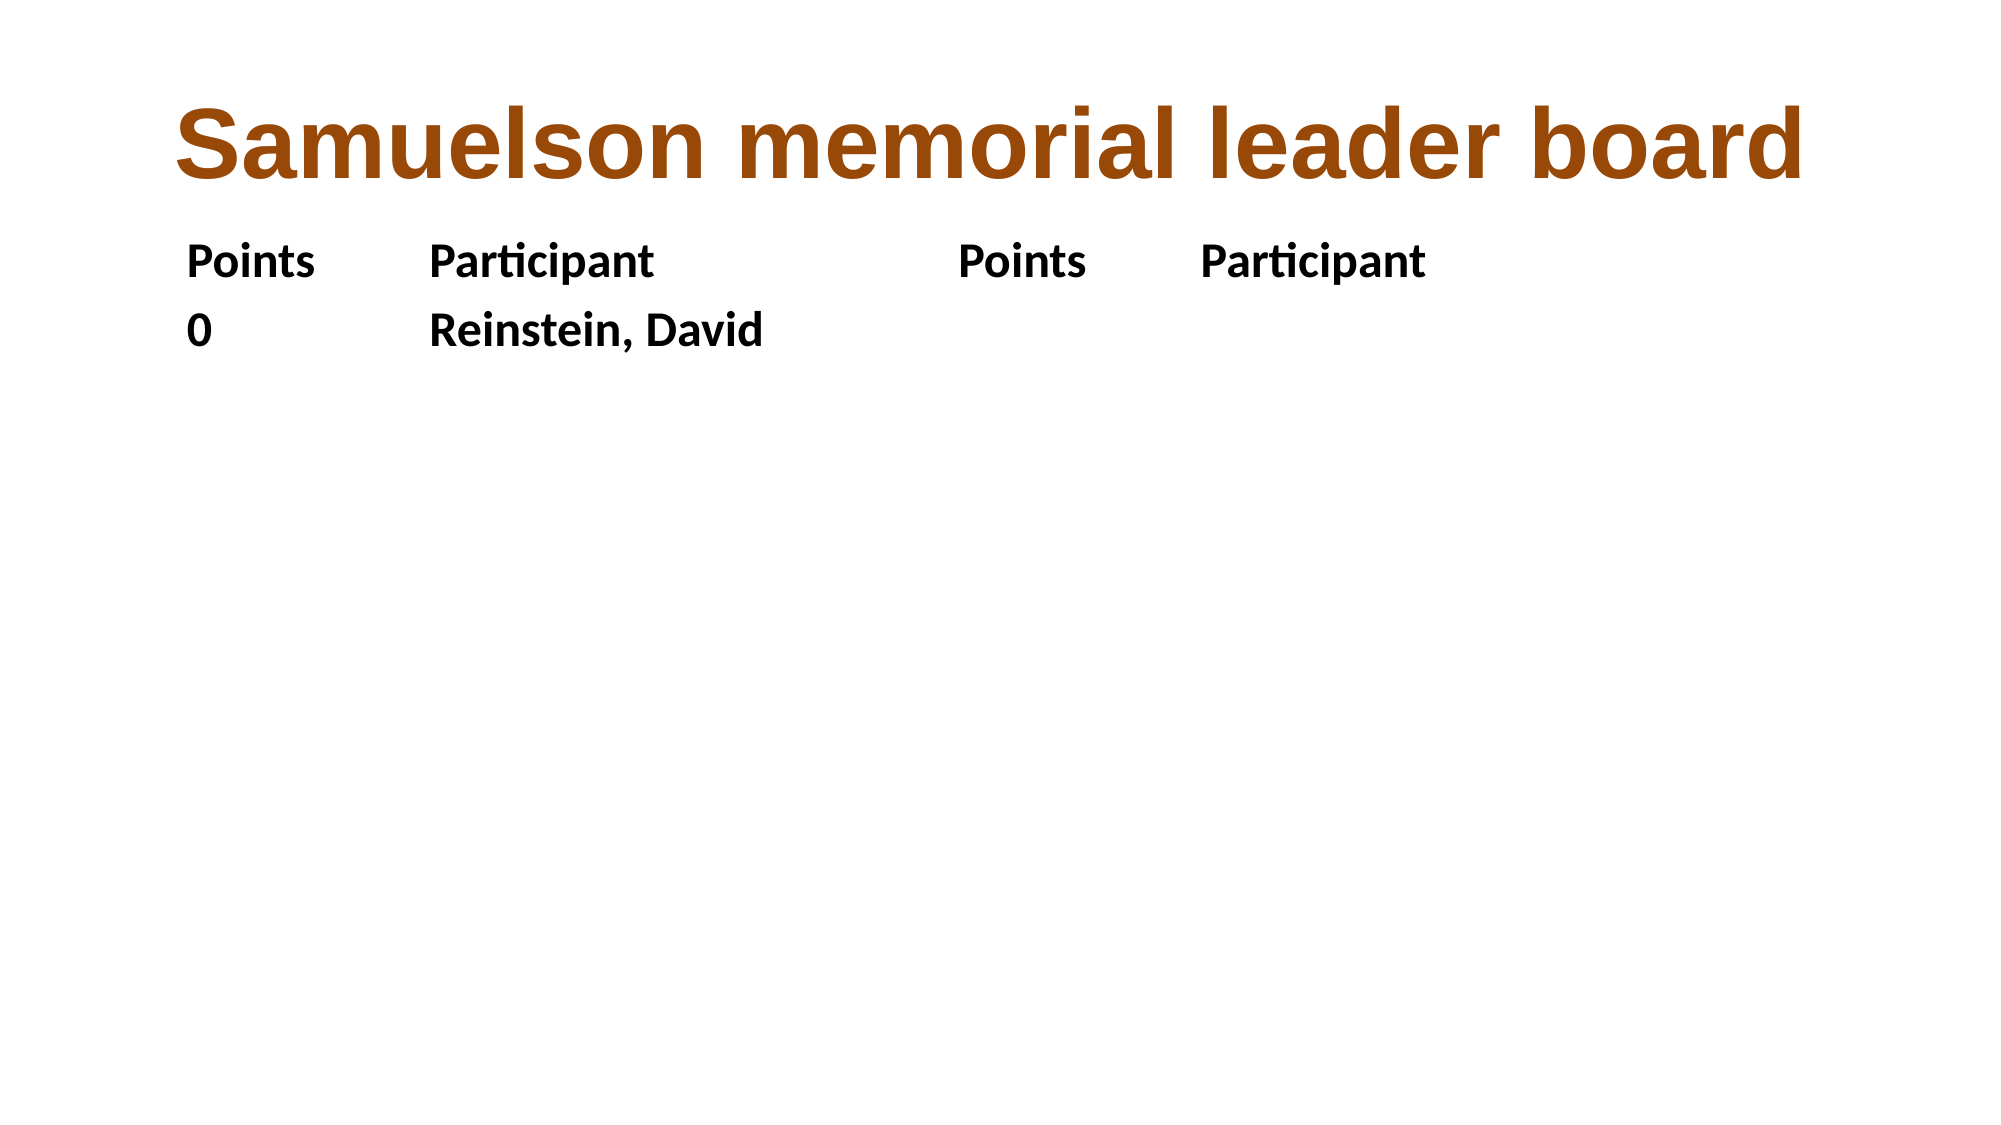

# Samuelson memorial leader board
| Points | Participant | Points | Participant |
| --- | --- | --- | --- |
| 0 | Reinstein, David |  |  |
|  |  |  |  |
|  |  |  |  |
|  |  |  |  |
|  |  |  |  |
|  |  |  |  |
|  |  |  |  |
|  |  |  |  |
|  |  |  |  |
|  |  |  |  |